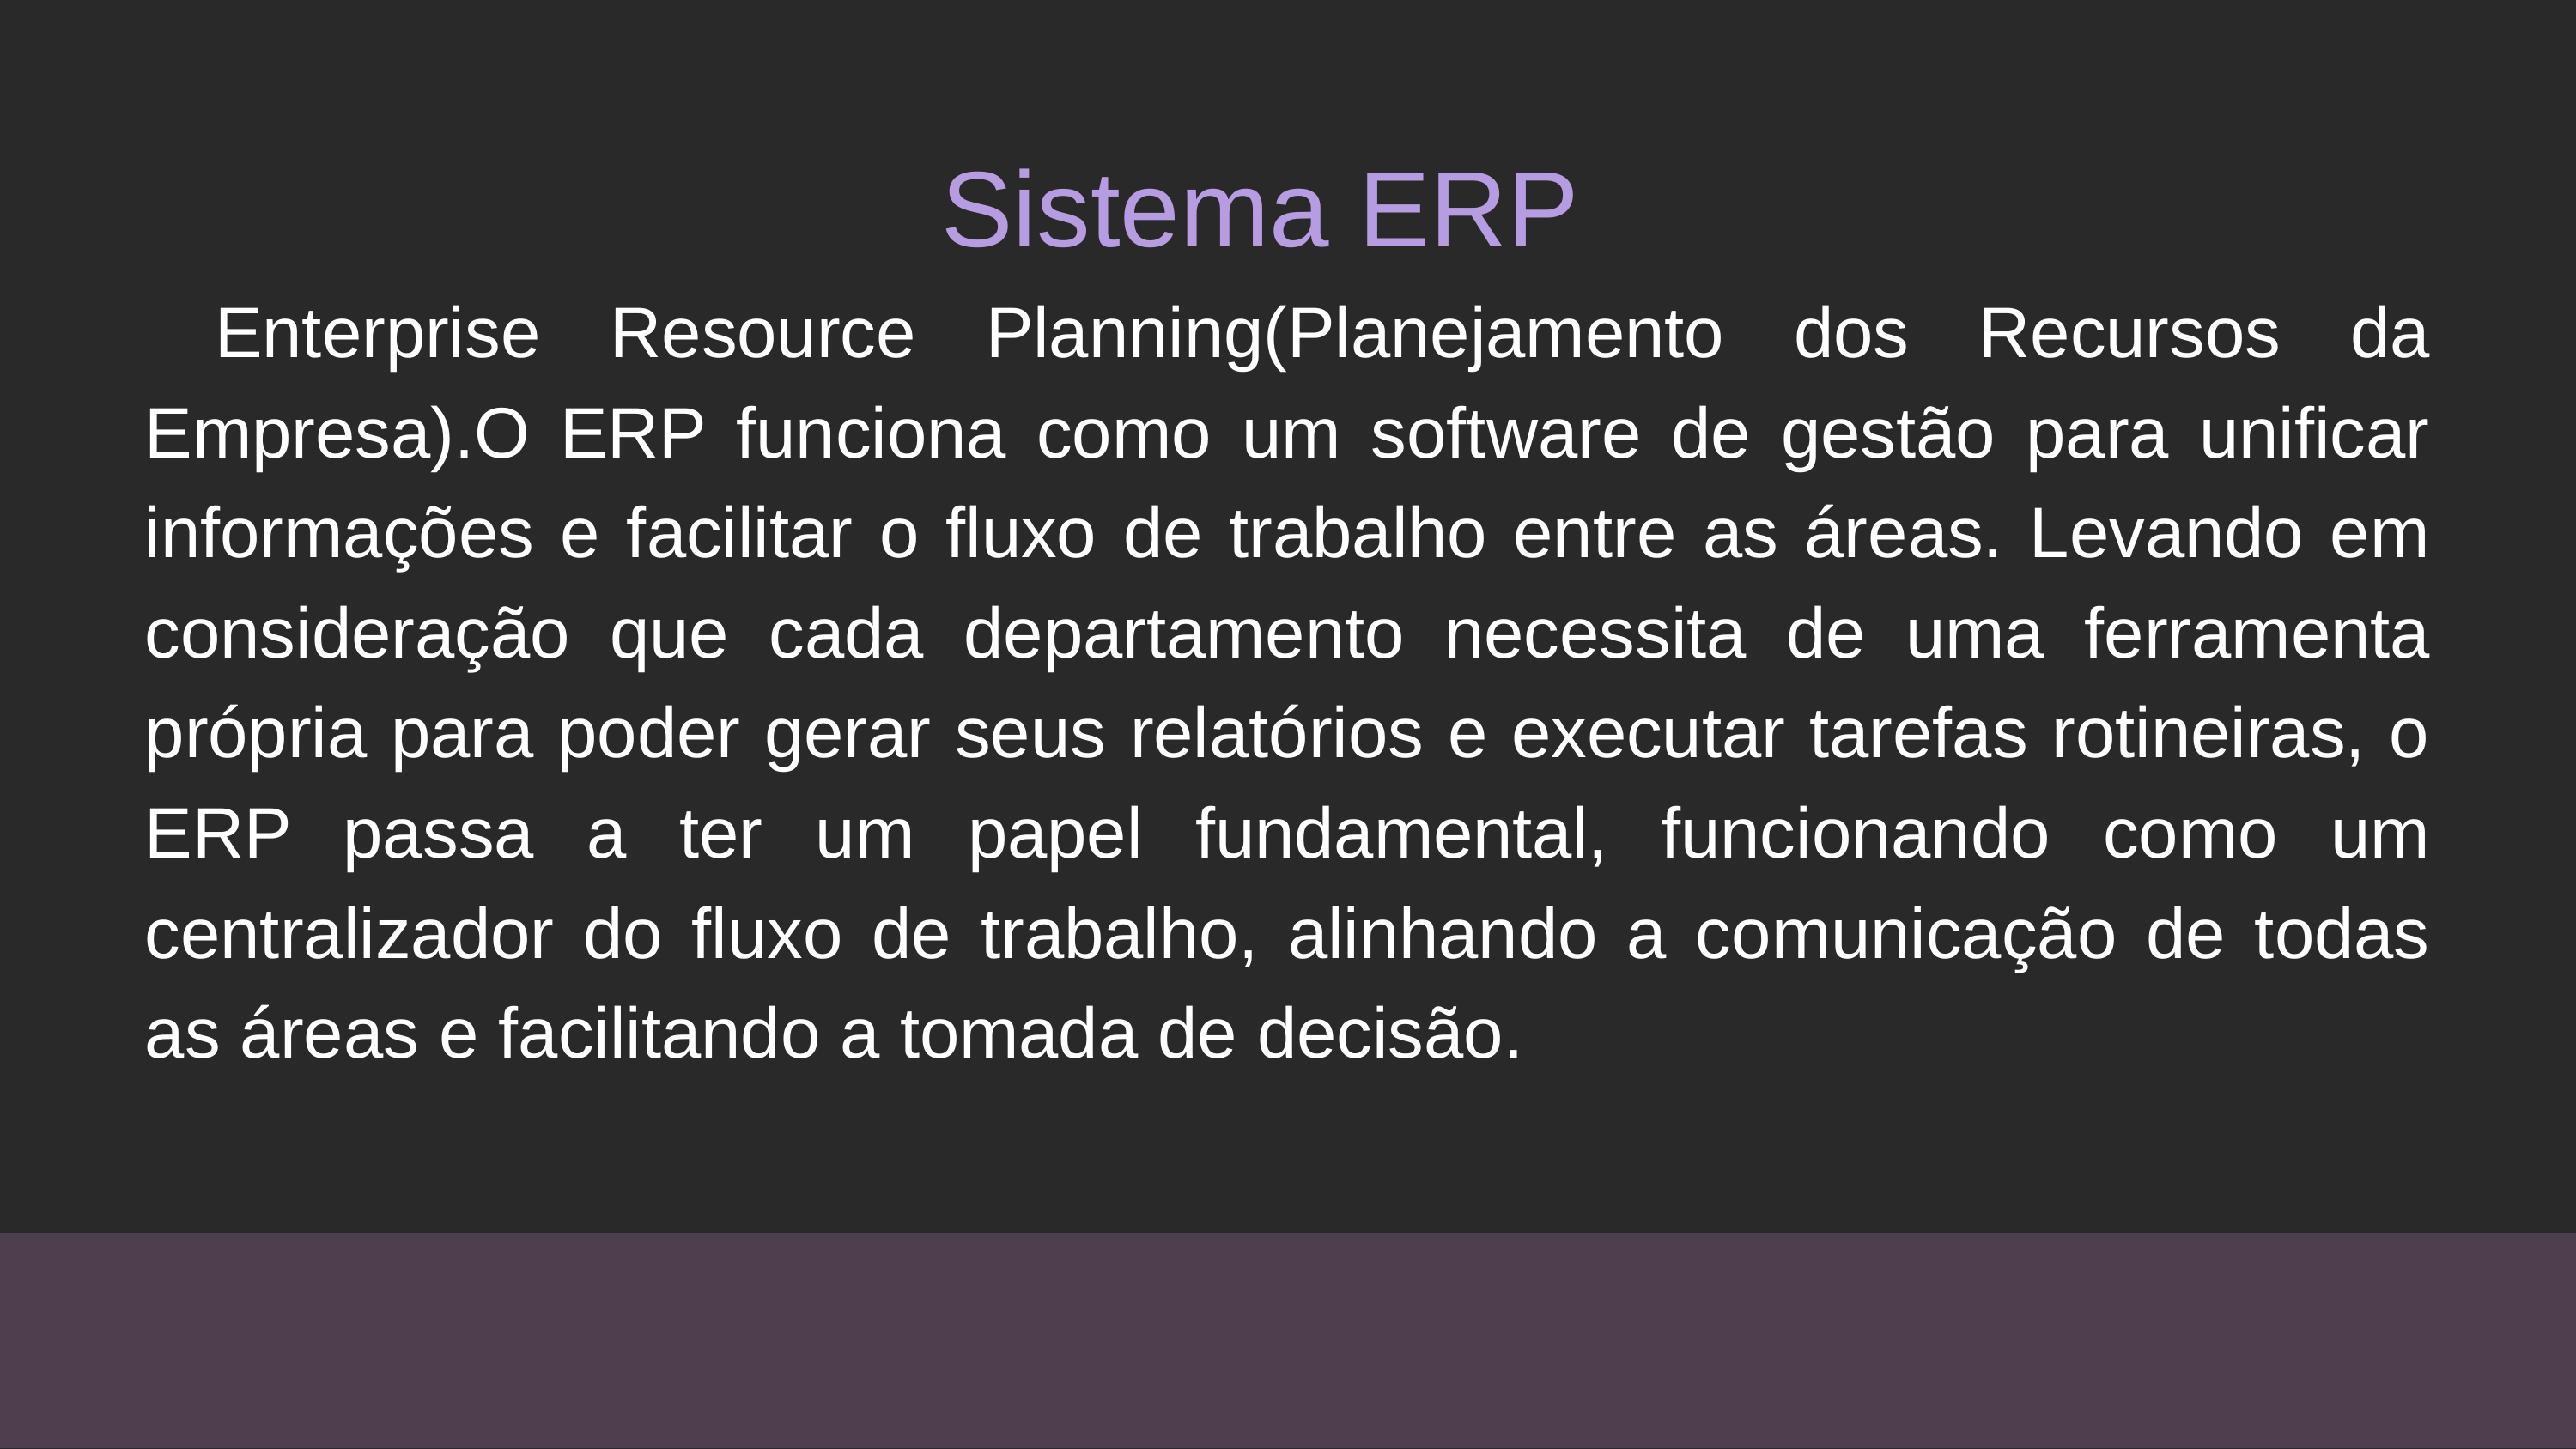

Sistema ERP
 Enterprise Resource Planning(Planejamento dos Recursos da Empresa).O ERP funciona como um software de gestão para unificar informações e facilitar o fluxo de trabalho entre as áreas. Levando em consideração que cada departamento necessita de uma ferramenta própria para poder gerar seus relatórios e executar tarefas rotineiras, o ERP passa a ter um papel fundamental, funcionando como um centralizador do fluxo de trabalho, alinhando a comunicação de todas as áreas e facilitando a tomada de decisão.